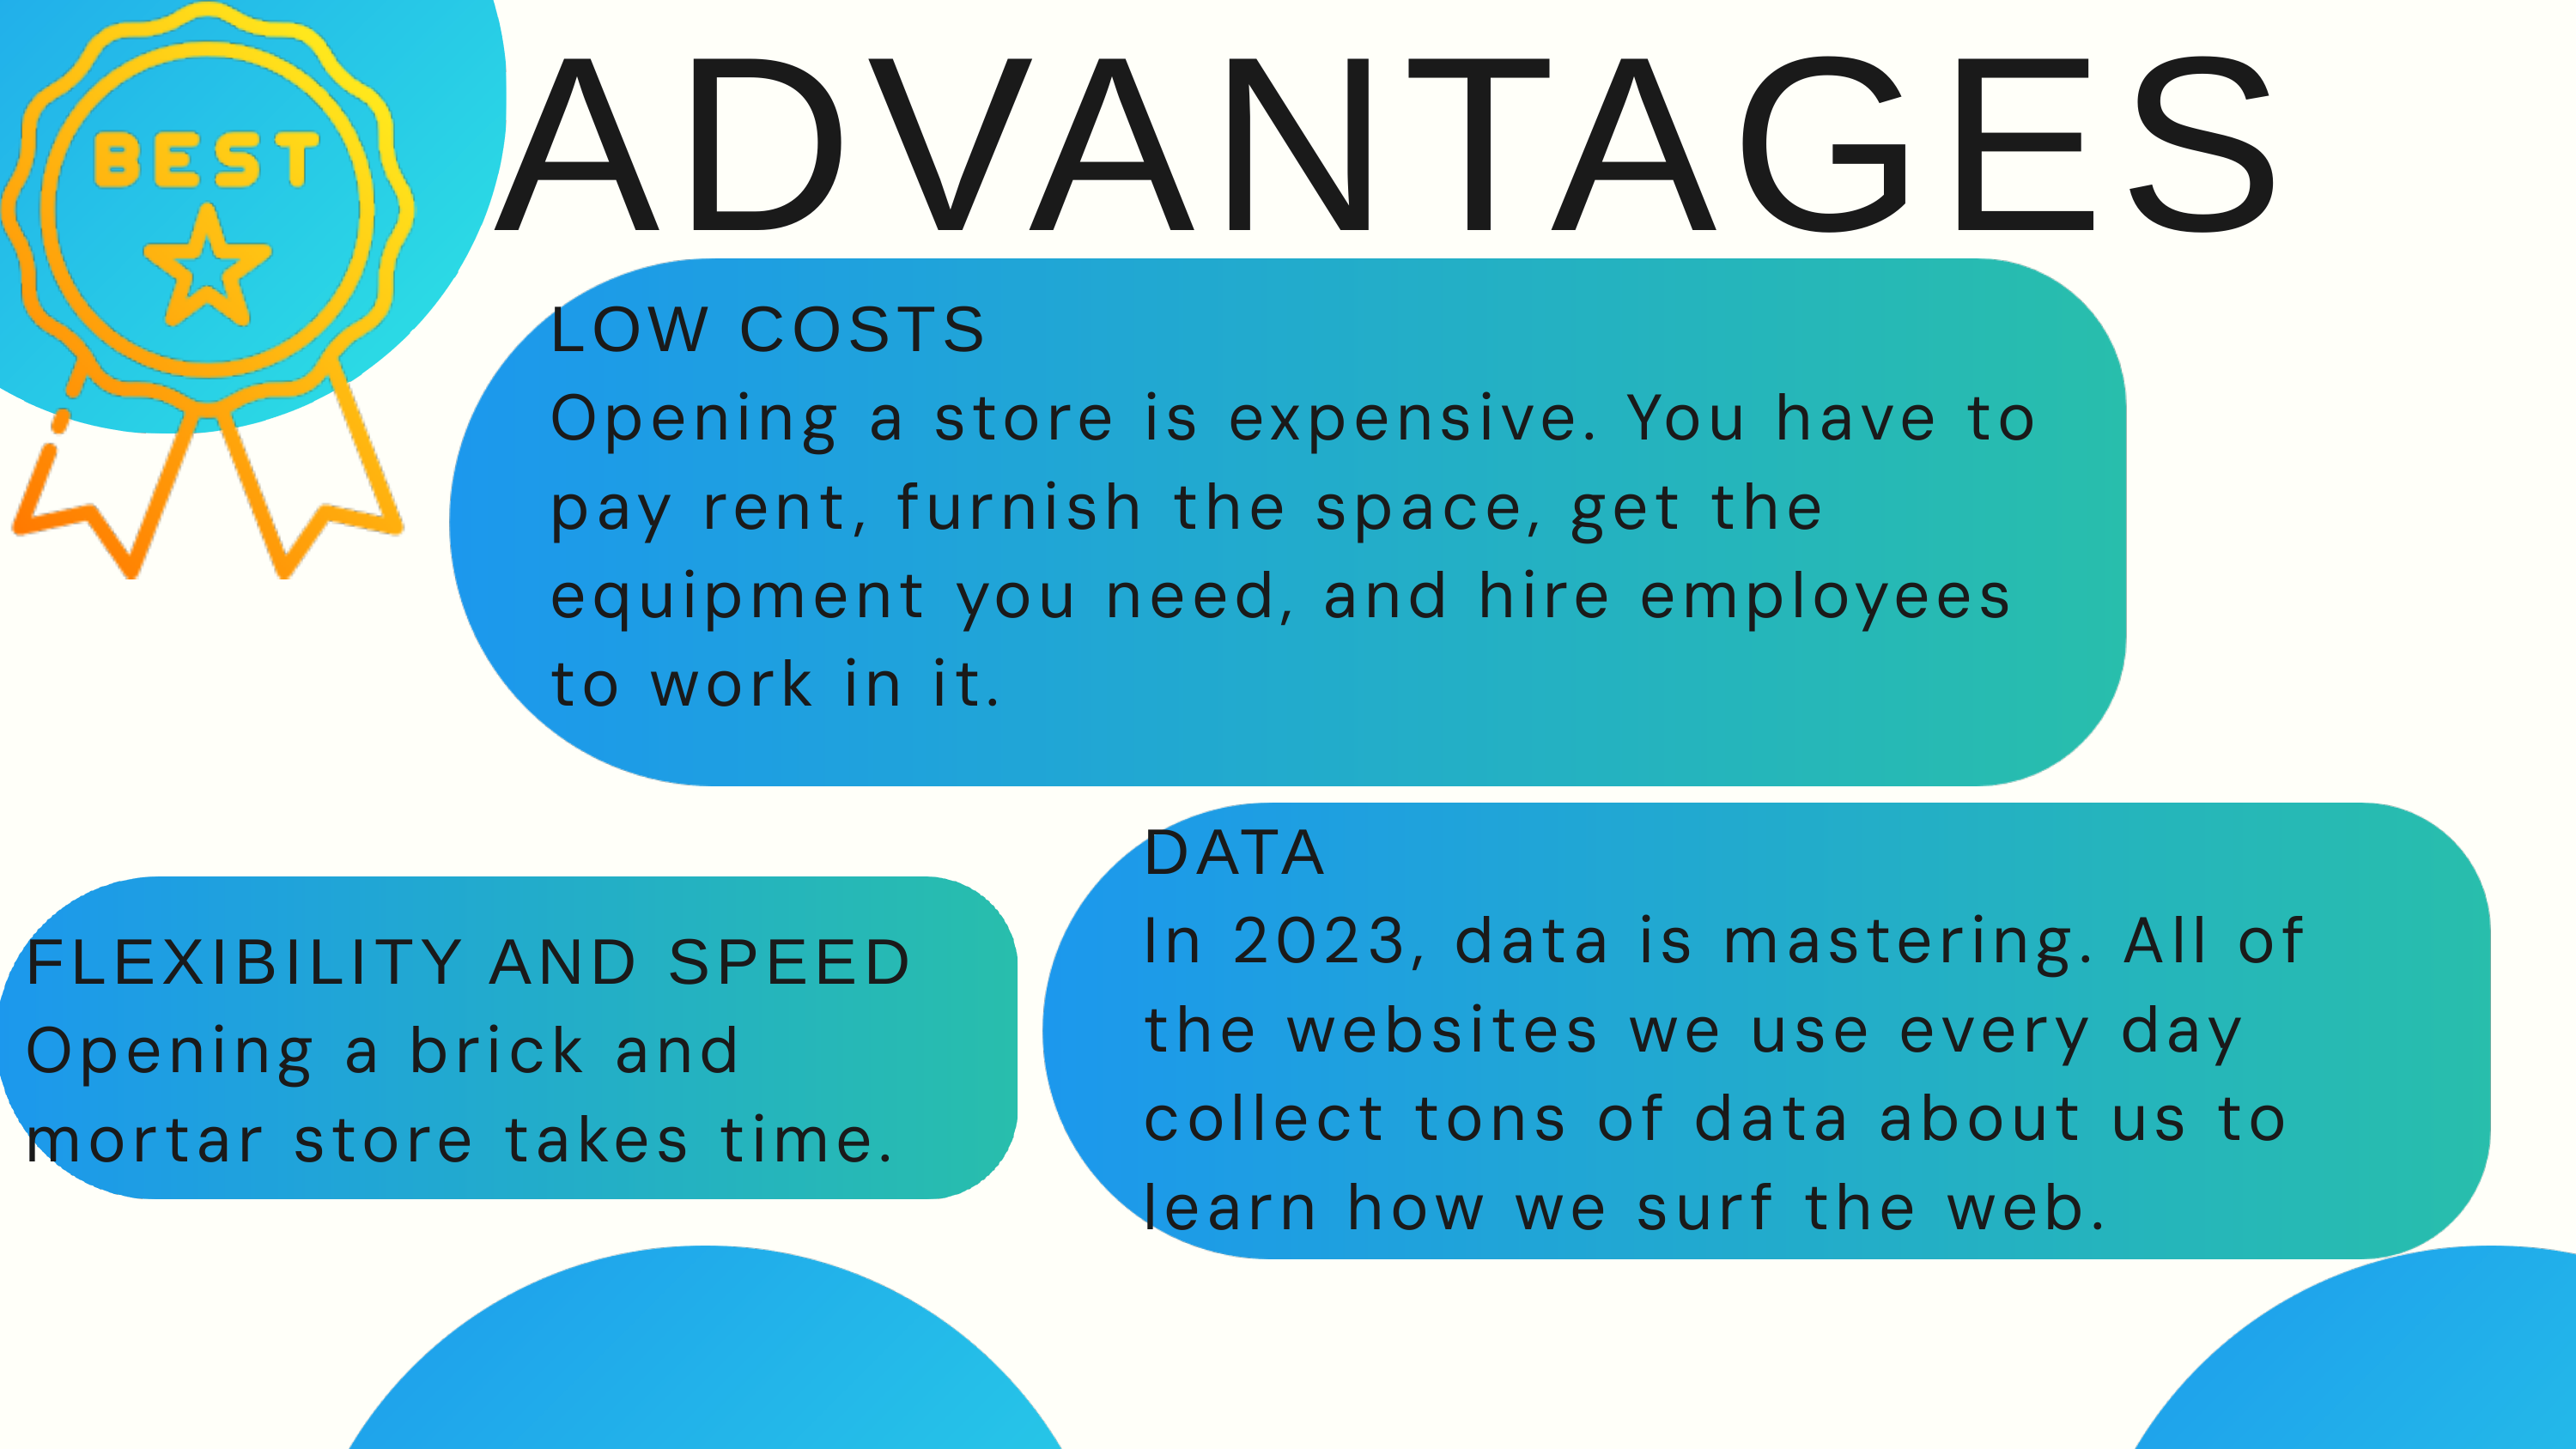

ADVANTAGES

LOW COSTS
Opening a store is expensive. You have to pay rent, furnish the space, get the equipment you need, and hire employees to work in it.

DATA
In 2023, data is mastering. All of the websites we use every day collect tons of data about us to learn how we surf the web.

FLEXIBILITY AND SPEED
Opening a brick and mortar store takes time.